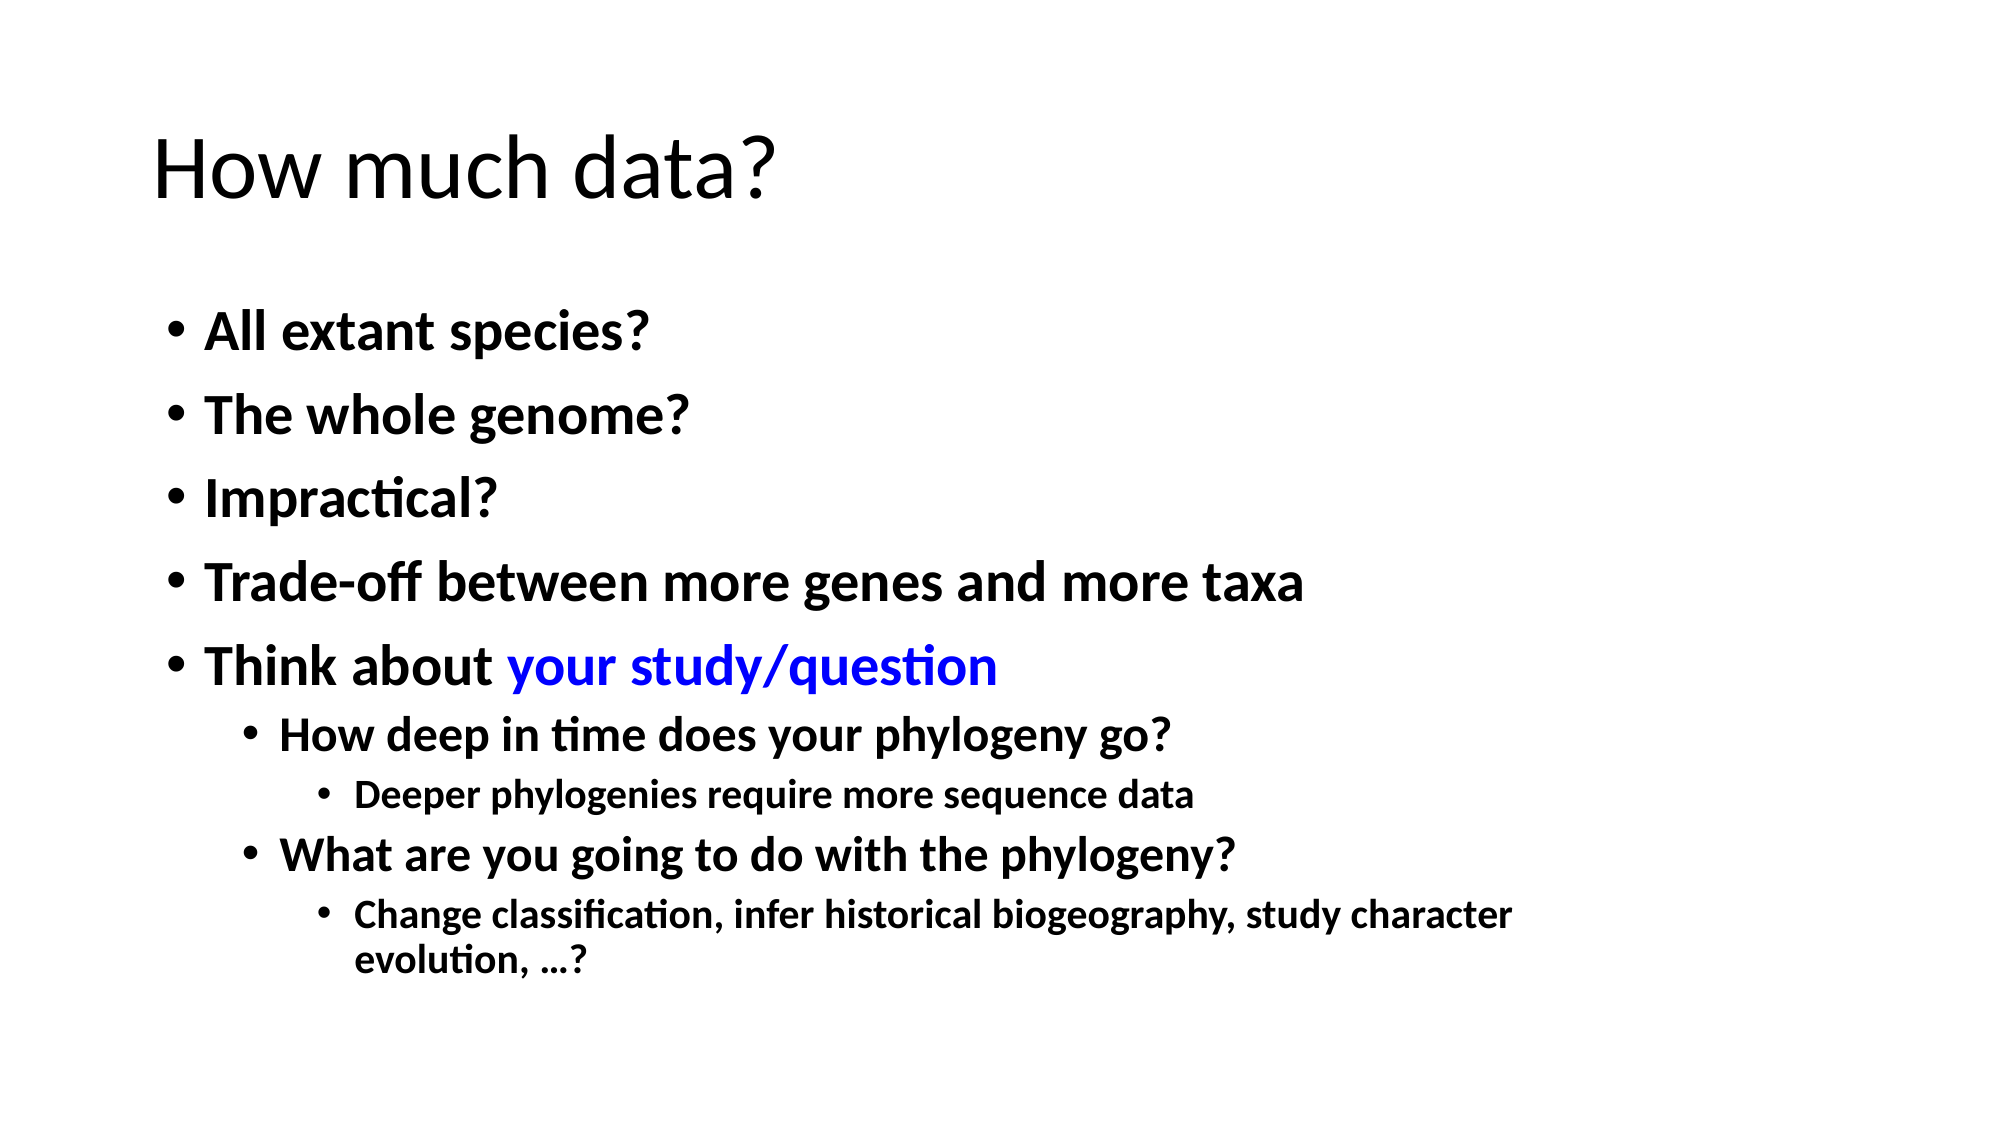

# How much data?
All extant species?
The whole genome?
Impractical?
Trade-off between more genes and more taxa
Think about your study/question
How deep in time does your phylogeny go?
Deeper phylogenies require more sequence data
What are you going to do with the phylogeny?
Change classification, infer historical biogeography, study character evolution, …?